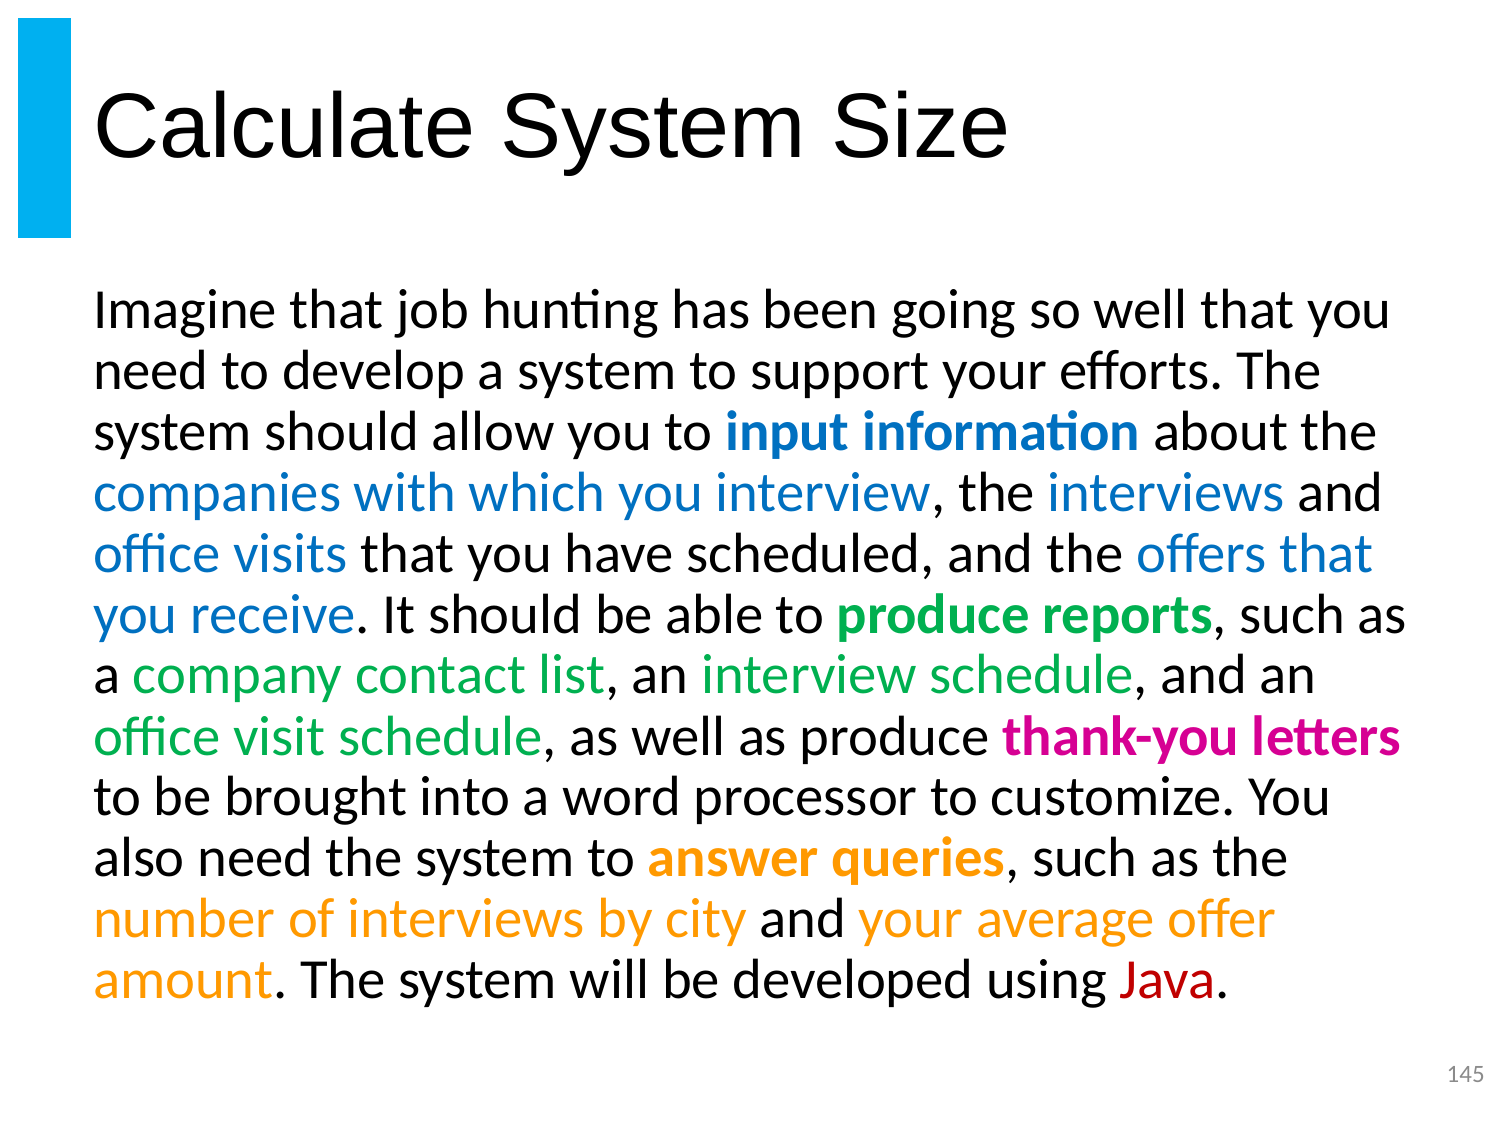

# Calculate System Size
Imagine that job hunting has been going so well that you need to develop a system to support your efforts. The system should allow you to input information about the companies with which you interview, the interviews and office visits that you have scheduled, and the offers that you receive. It should be able to produce reports, such as a company contact list, an interview schedule, and an office visit schedule, as well as produce thank-you letters to be brought into a word processor to customize. You also need the system to answer queries, such as the number of interviews by city and your average offer amount. The system will be developed using Java.
145